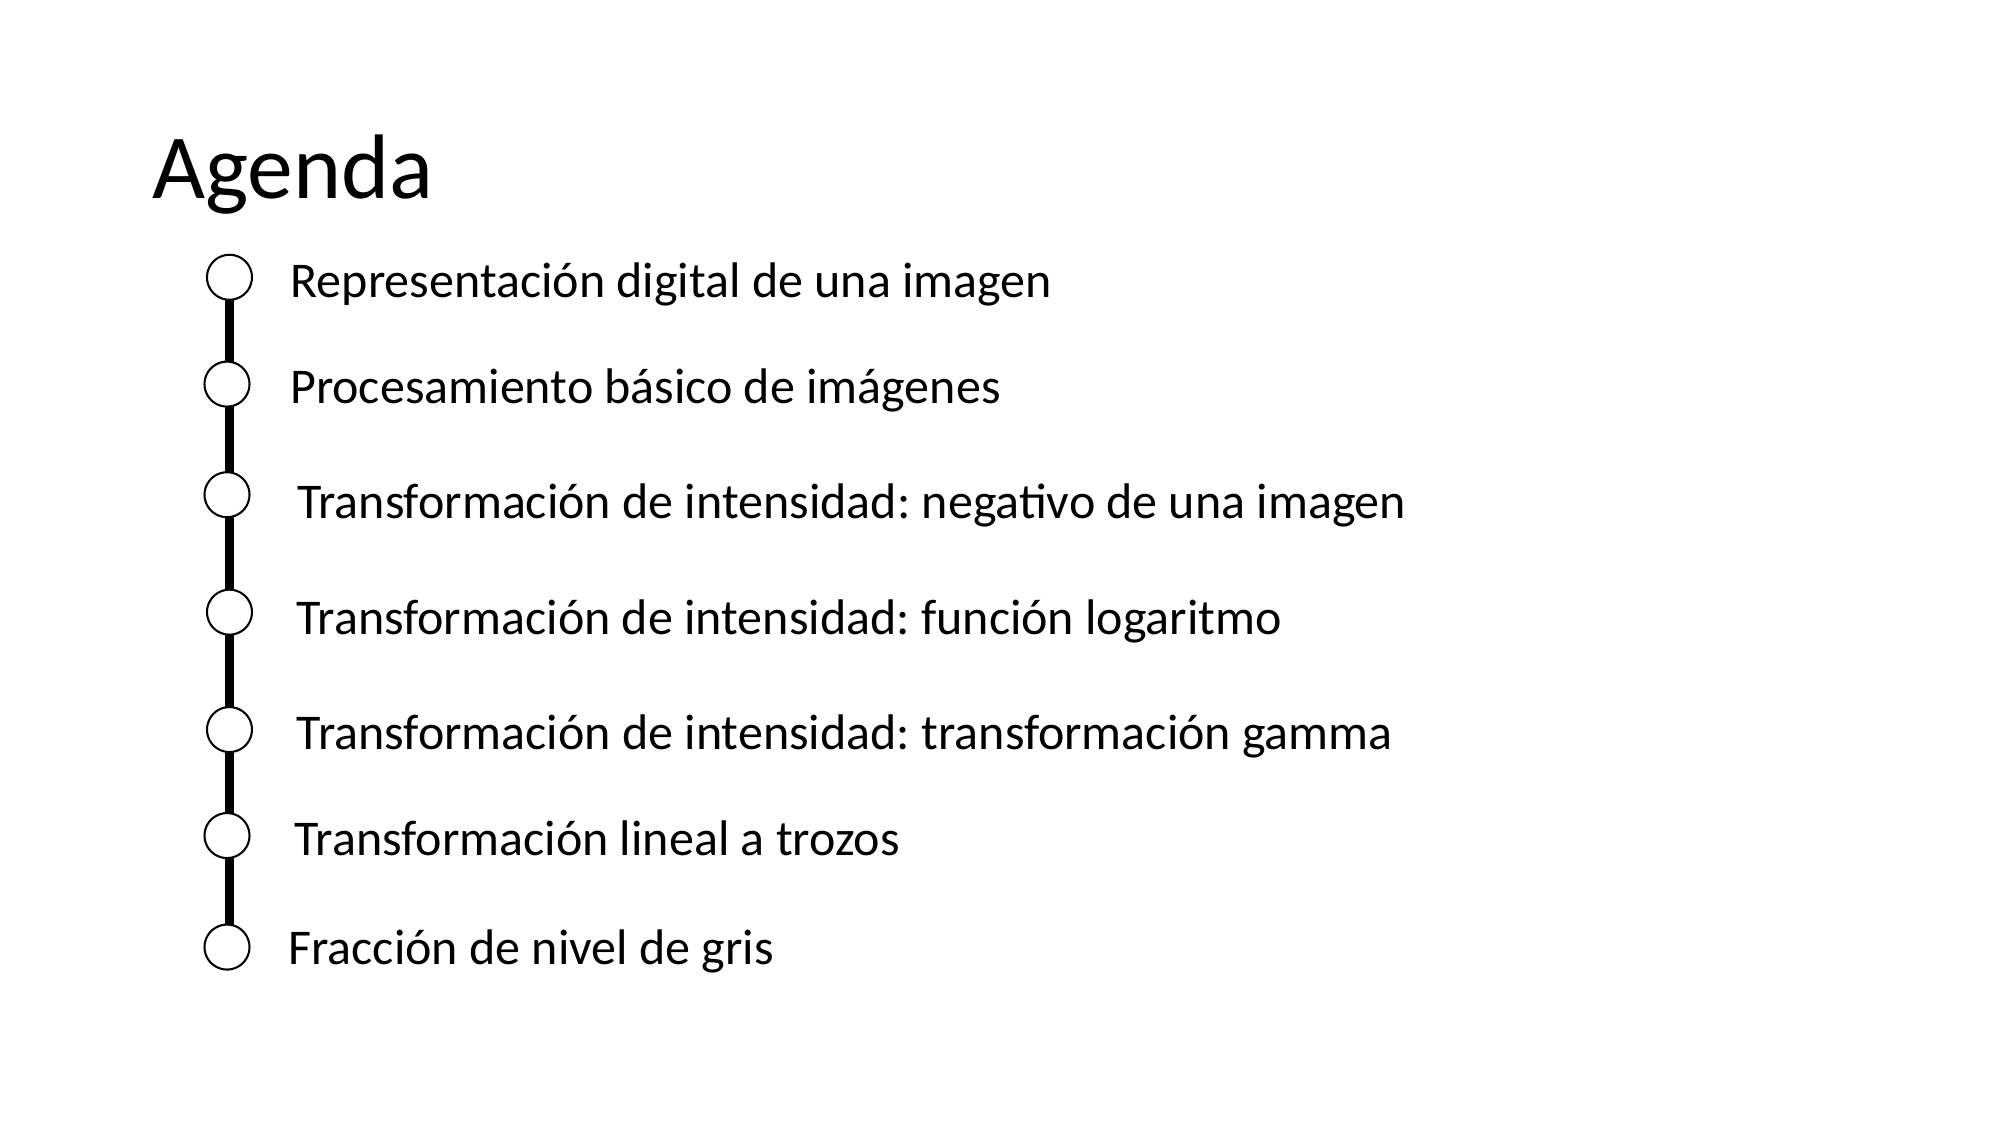

# Agenda
Representación digital de una imagen

Procesamiento básico de imágenes

Transformación de intensidad: negativo de una imagen

Transformación de intensidad: función logaritmo

Transformación de intensidad: transformación gamma

Transformación lineal a trozos

Fracción de nivel de gris